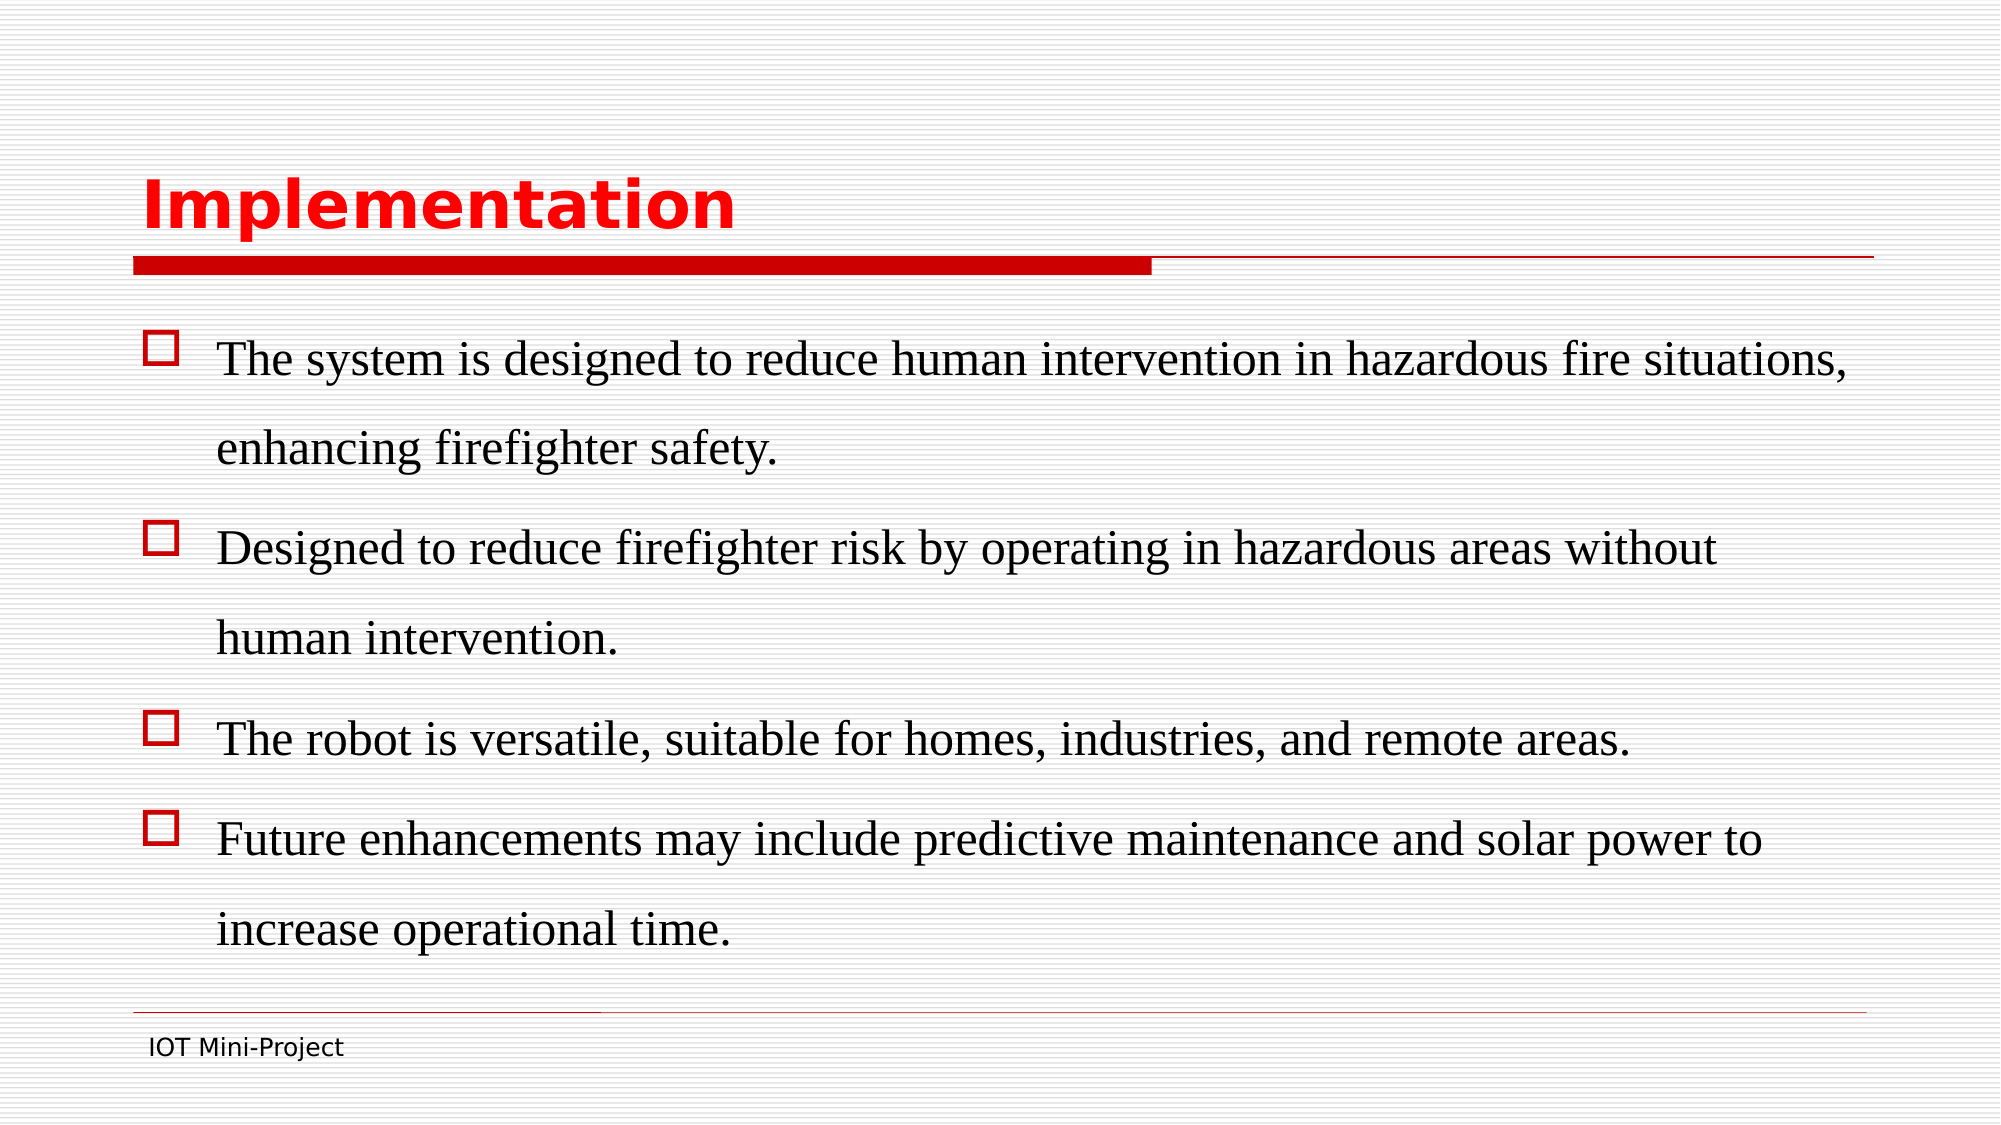

# Implementation
The system is designed to reduce human intervention in hazardous fire situations, enhancing firefighter safety.
Designed to reduce firefighter risk by operating in hazardous areas without human intervention.
The robot is versatile, suitable for homes, industries, and remote areas.
Future enhancements may include predictive maintenance and solar power to increase operational time.
IOT Mini-Project